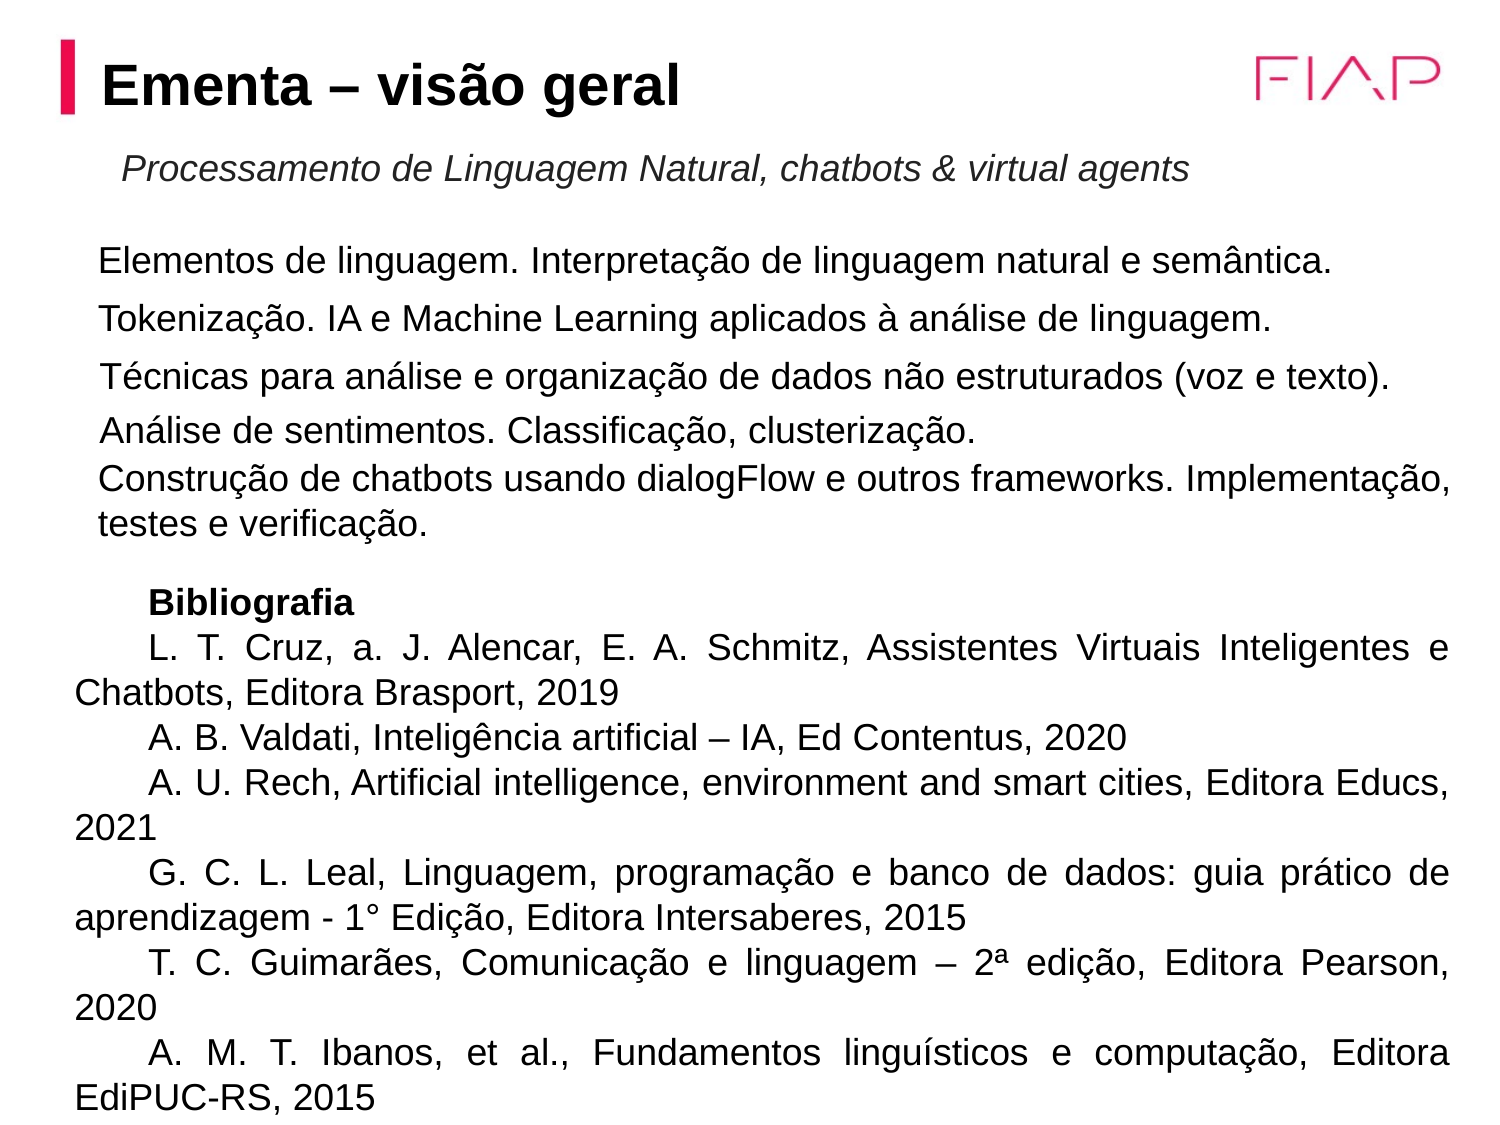

Ementa – visão geral
Processamento de Linguagem Natural, chatbots & virtual agents

Elementos de linguagem. Interpretação de linguagem natural e semântica.
Tokenização. IA e Machine Learning aplicados à análise de linguagem.
Técnicas para análise e organização de dados não estruturados (voz e texto).
Análise de sentimentos. Classificação, clusterização.
Construção de chatbots usando dialogFlow e outros frameworks. Implementação, testes e verificação.
Bibliografia
L. T. Cruz, a. J. Alencar, E. A. Schmitz, Assistentes Virtuais Inteligentes e Chatbots, Editora Brasport, 2019
A. B. Valdati, Inteligência artificial – IA, Ed Contentus, 2020
A. U. Rech, Artificial intelligence, environment and smart cities, Editora Educs, 2021
G. C. L. Leal, Linguagem, programação e banco de dados: guia prático de aprendizagem - 1° Edição, Editora Intersaberes, 2015
T. C. Guimarães, Comunicação e linguagem – 2ª edição, Editora Pearson, 2020
A. M. T. Ibanos, et al., Fundamentos linguísticos e computação, Editora EdiPUC-RS, 2015